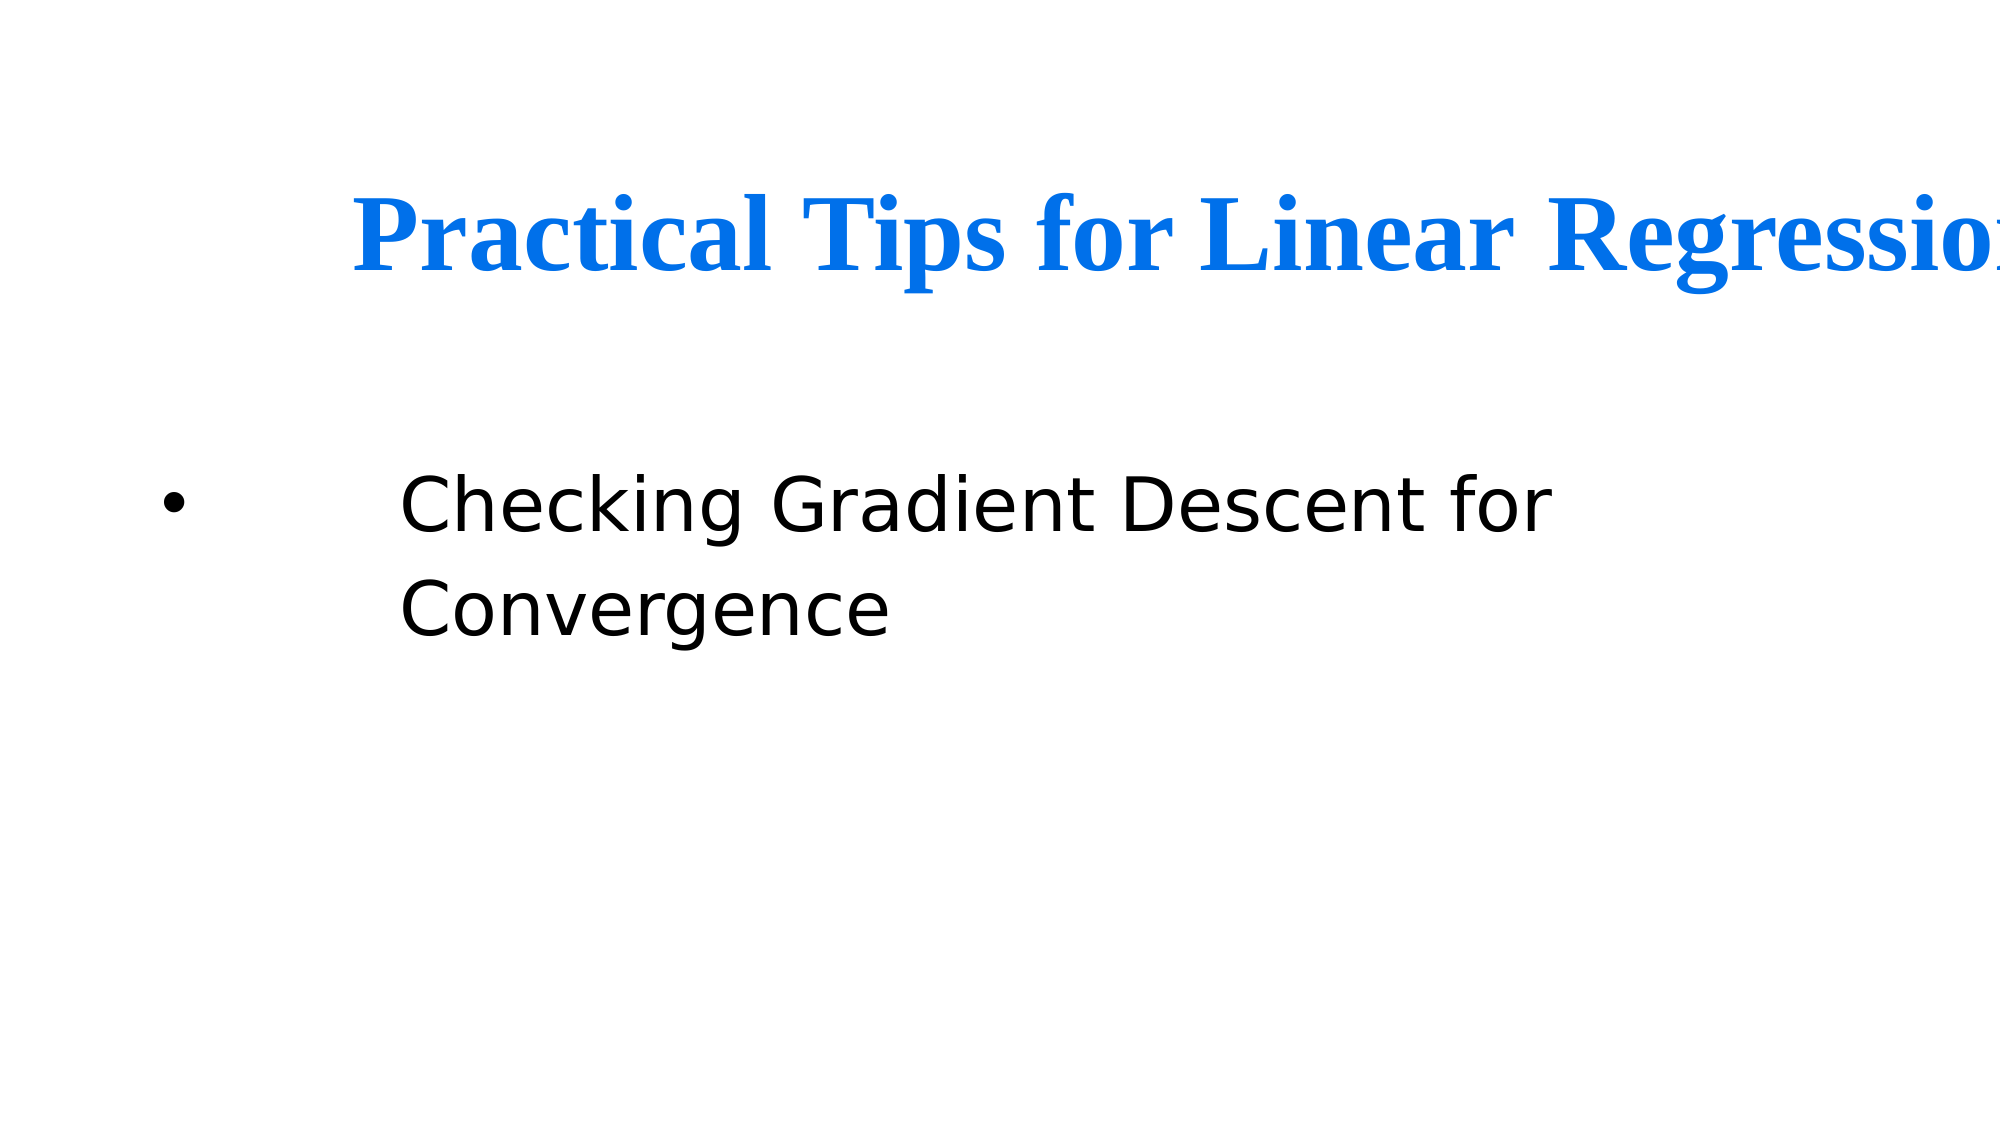

# Practical Tips for Linear Regression
Checking Gradient Descent for Convergence